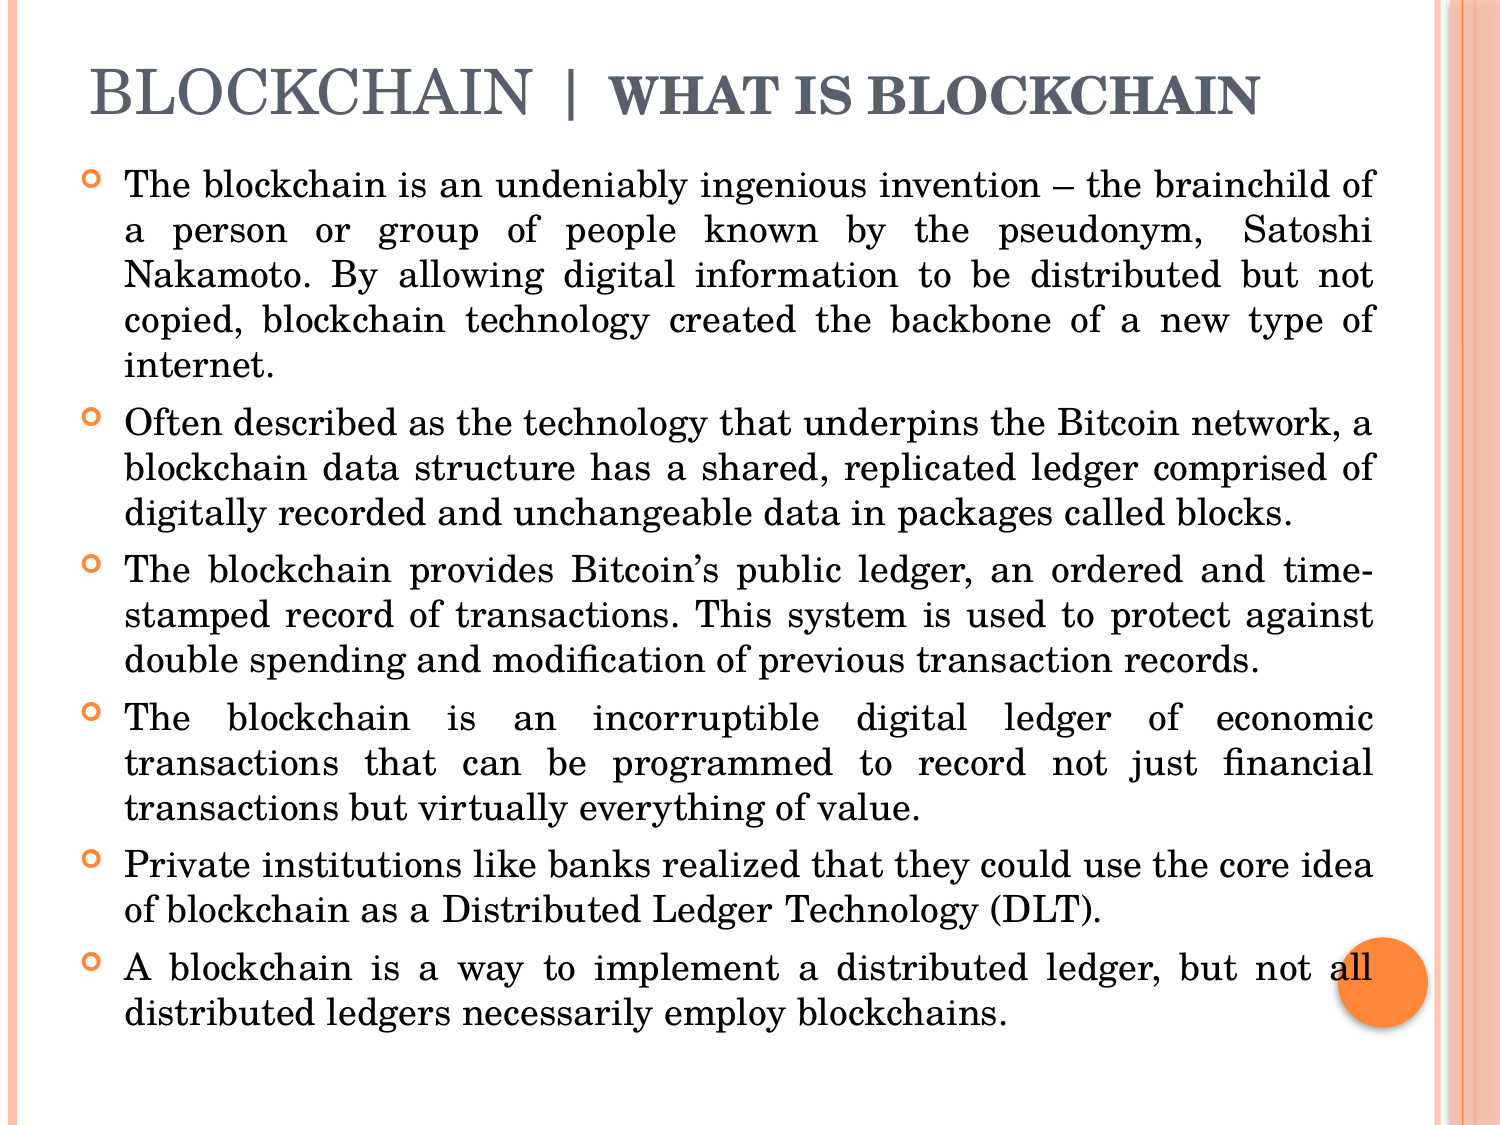

# Blockchain | What is Blockchain
The blockchain is an undeniably ingenious invention – the brainchild of a person or group of people known by the pseudonym,  Satoshi Nakamoto. By allowing digital information to be distributed but not copied, blockchain technology created the backbone of a new type of internet.
Often described as the technology that underpins the Bitcoin network, a blockchain data structure has a shared, replicated ledger comprised of digitally recorded and unchangeable data in packages called blocks.
The blockchain provides Bitcoin’s public ledger, an ordered and time-stamped record of transactions. This system is used to protect against double spending and modification of previous transaction records.
The blockchain is an incorruptible digital ledger of economic transactions that can be programmed to record not just financial transactions but virtually everything of value.
Private institutions like banks realized that they could use the core idea of blockchain as a Distributed Ledger Technology (DLT).
A blockchain is a way to implement a distributed ledger, but not all distributed ledgers necessarily employ blockchains.